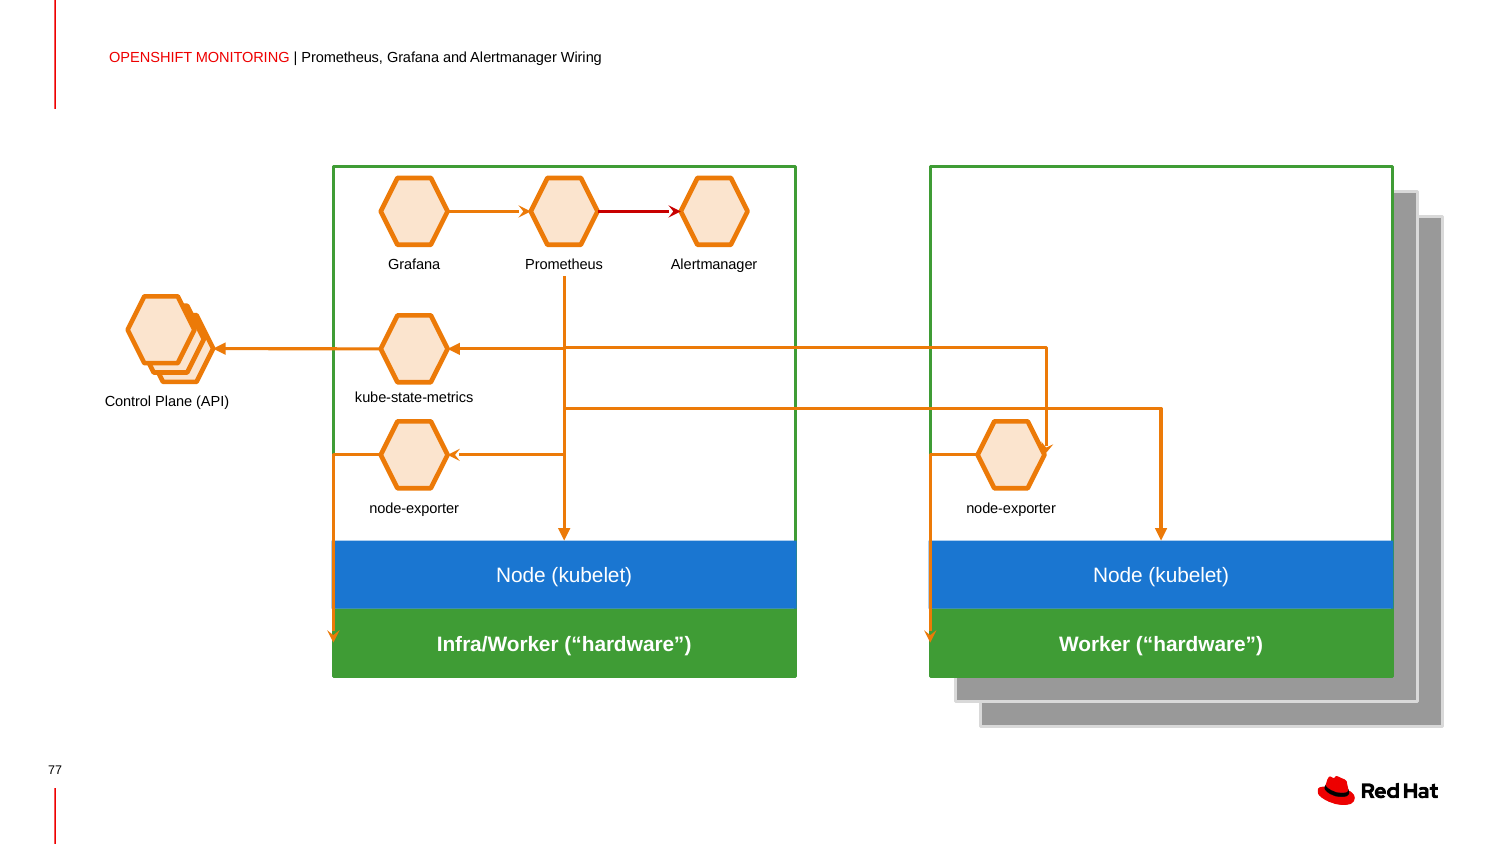

OPENSHIFT MONITORING | Prometheus, Grafana and Alertmanager Wiring

Grafana
Prometheus
Alertmanager

kube-state-metrics
Control Plane (API)

node-exporter
node-exporter
Node (kubelet)
Node (kubelet)
Infra/Worker (“hardware”)
Worker (“hardware”)
77